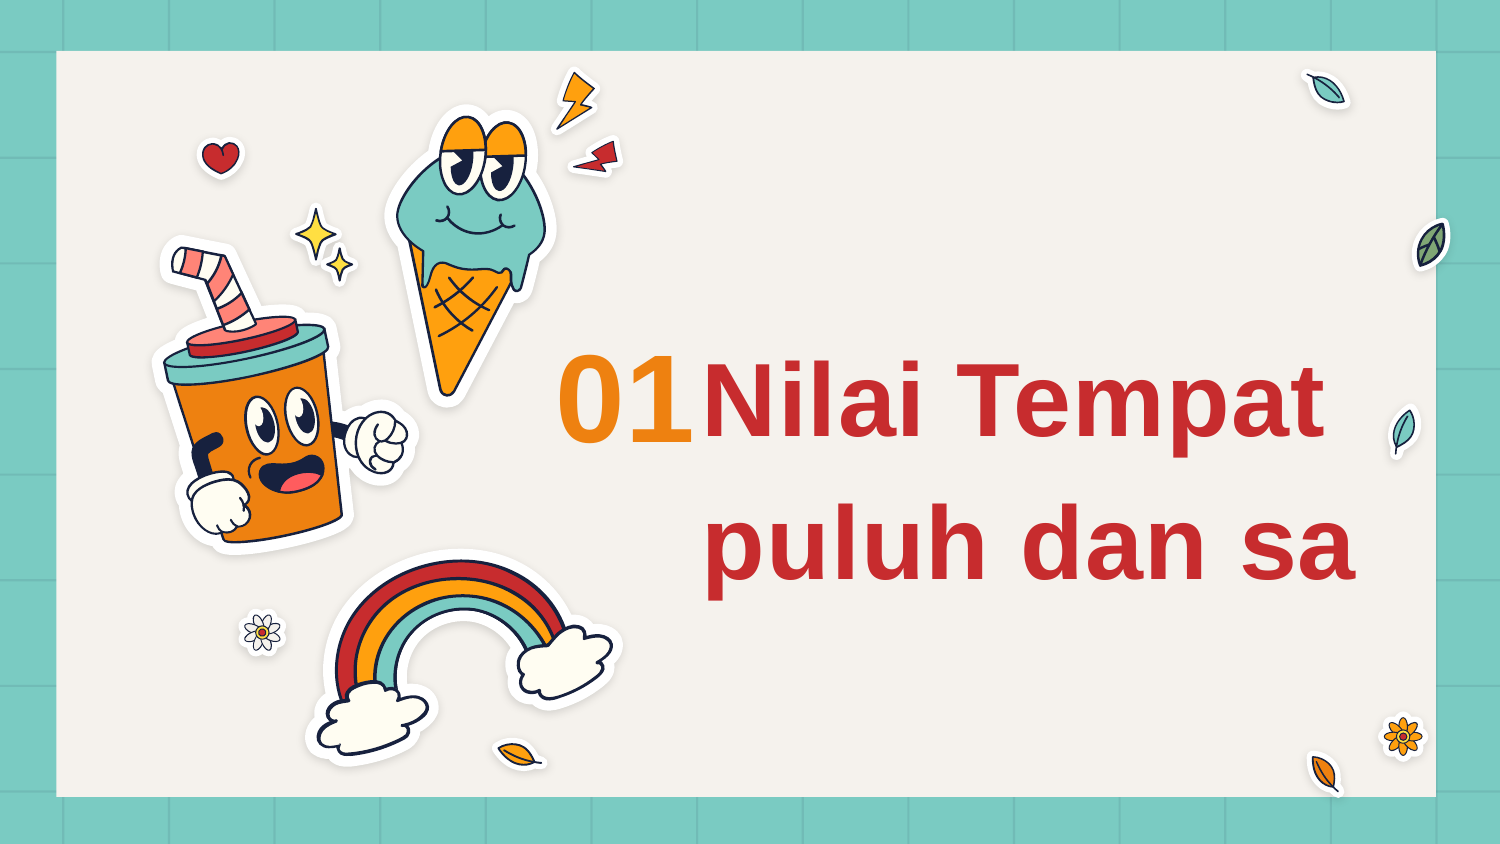

# Nilai Tempat puluh dan sa
01